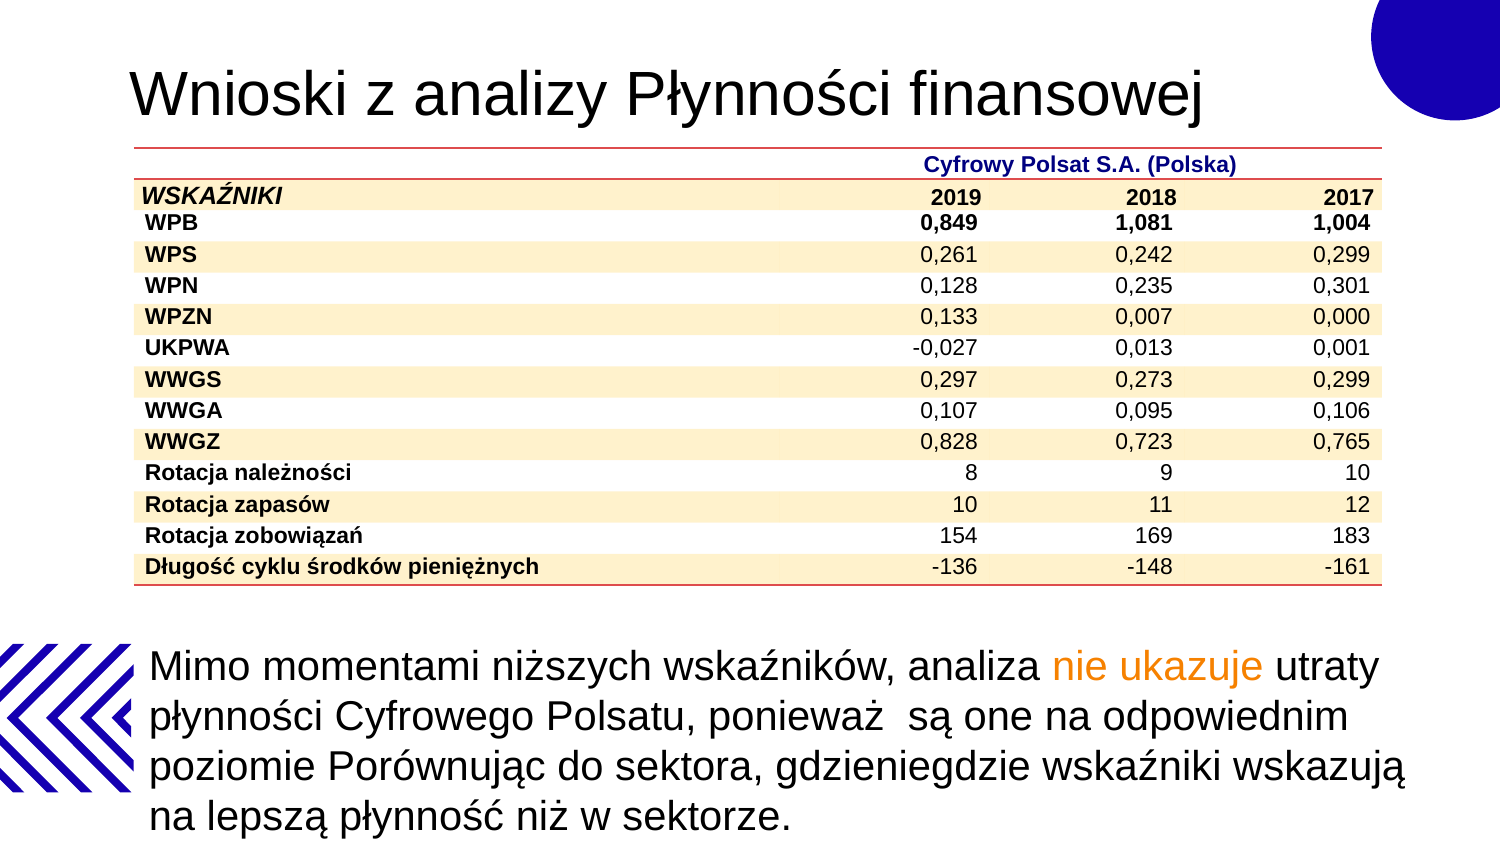

# Wnioski z analizy Płynności finansowej
|  | Cyfrowy Polsat S.A. (Polska) |  |  |
| --- | --- | --- | --- |
| WSKAŹNIKI | 2019 | 2018 | 2017 |
| WPB | 0,849 | 1,081 | 1,004 |
| WPS | 0,261 | 0,242 | 0,299 |
| WPN | 0,128 | 0,235 | 0,301 |
| WPZN | 0,133 | 0,007 | 0,000 |
| UKPWA | -0,027 | 0,013 | 0,001 |
| WWGS | 0,297 | 0,273 | 0,299 |
| WWGA | 0,107 | 0,095 | 0,106 |
| WWGZ | 0,828 | 0,723 | 0,765 |
| Rotacja należności | 8 | 9 | 10 |
| Rotacja zapasów | 10 | 11 | 12 |
| Rotacja zobowiązań | 154 | 169 | 183 |
| Długość cyklu środków pieniężnych | -136 | -148 | -161 |

Mimo momentami niższych wskaźników, analiza nie ukazuje utraty płynności Cyfrowego Polsatu, ponieważ  są one na odpowiednim poziomie Porównując do sektora, gdzieniegdzie wskaźniki wskazują na lepszą płynność niż w sektorze.